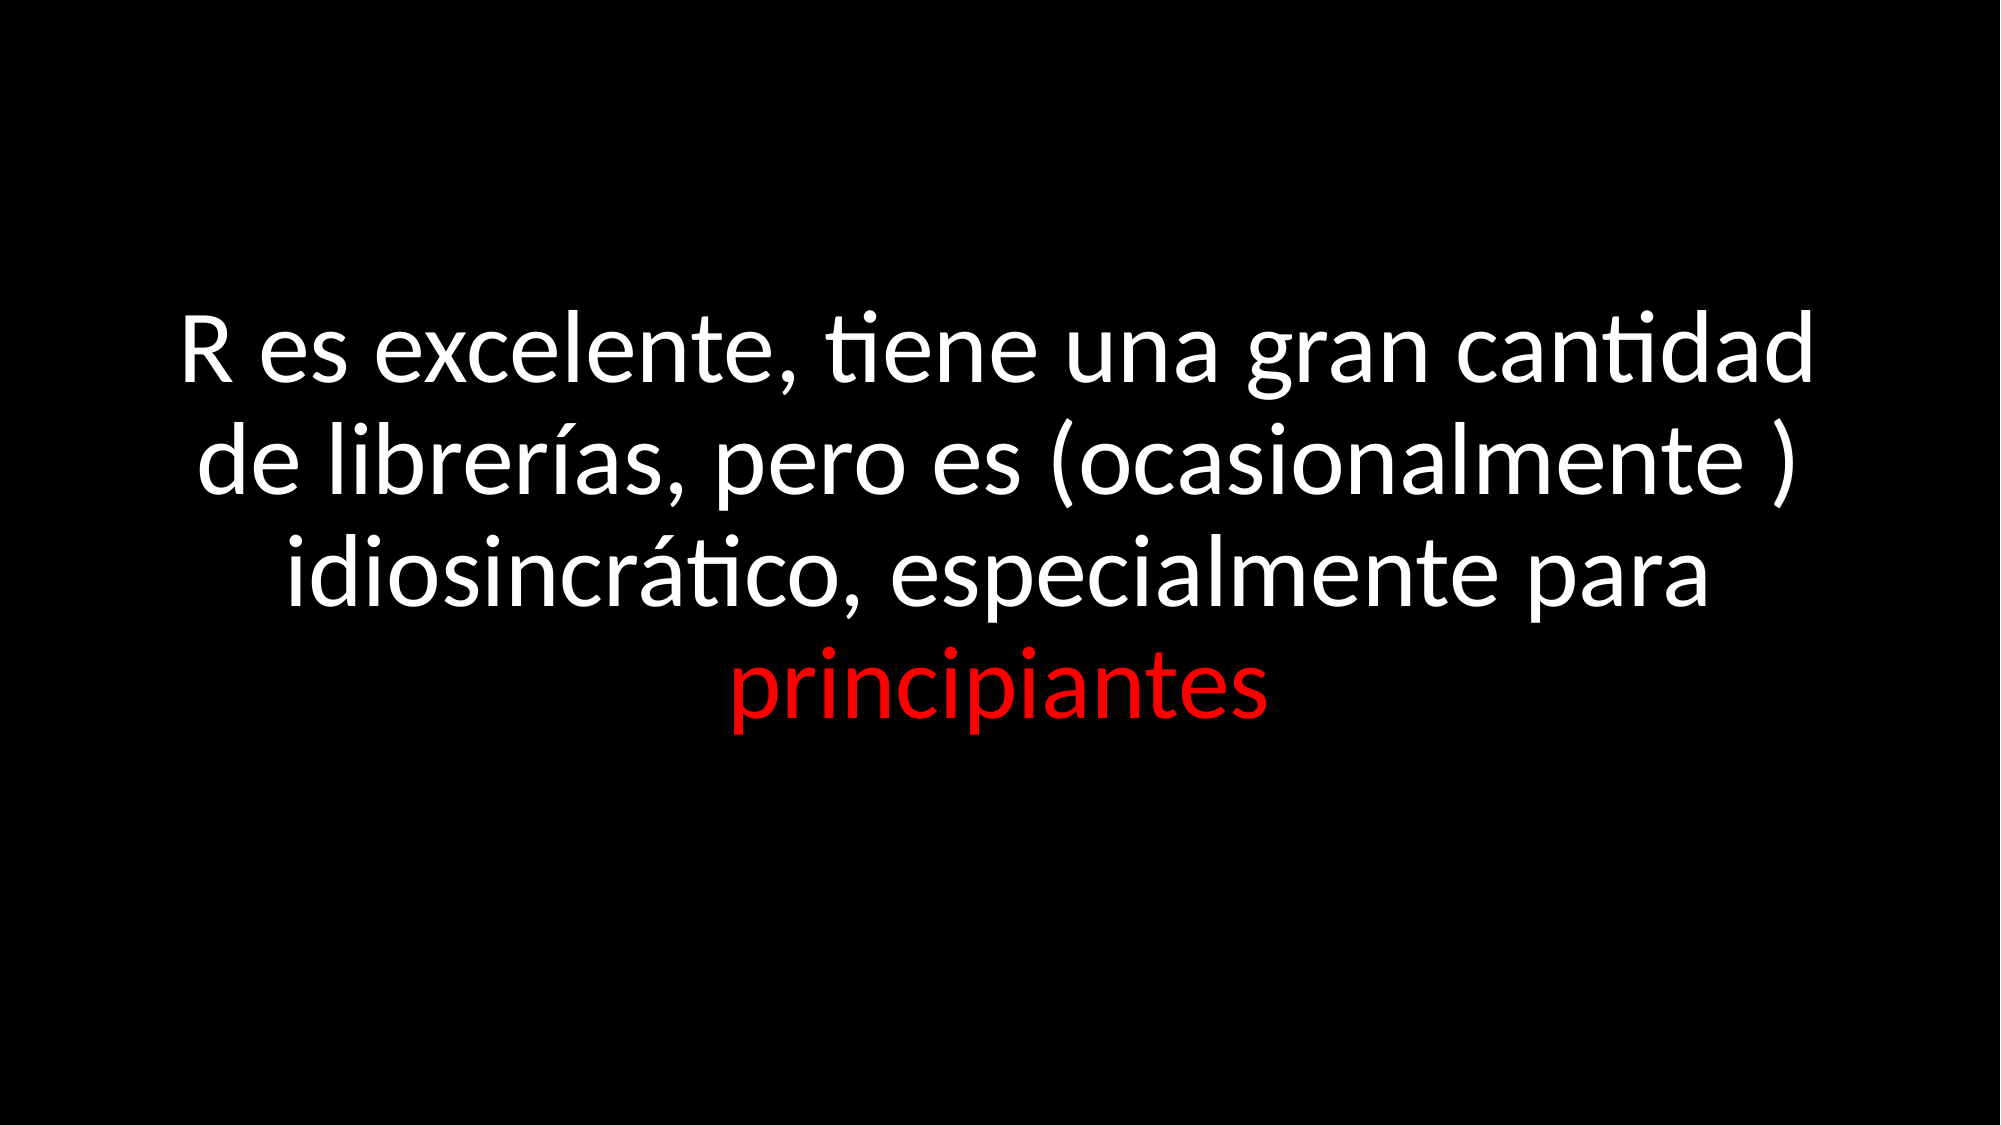

# R es excelente, tiene una gran cantidad de librerías, pero es (ocasionalmente ) idiosincrático, especialmente para principiantes